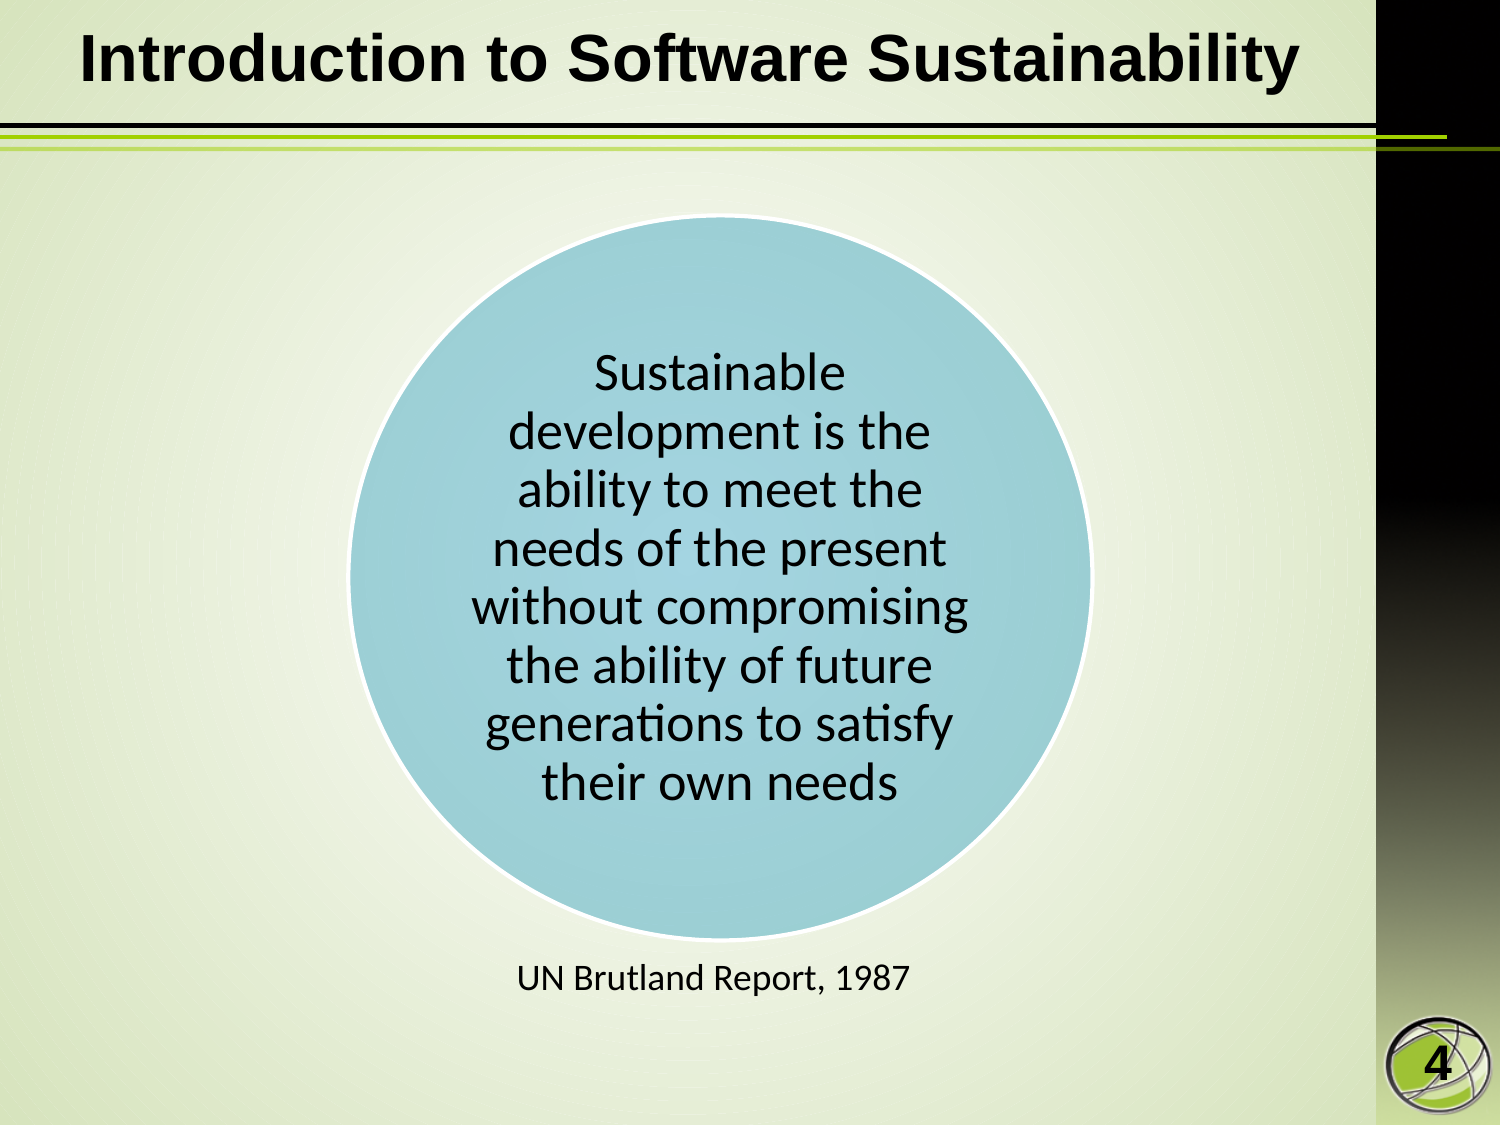

# Introduction to Software Sustainability
Sustainable development is the ability to meet the needs of the present without compromising the ability of future generations to satisfy their own needs
UN Brutland Report, 1987
4